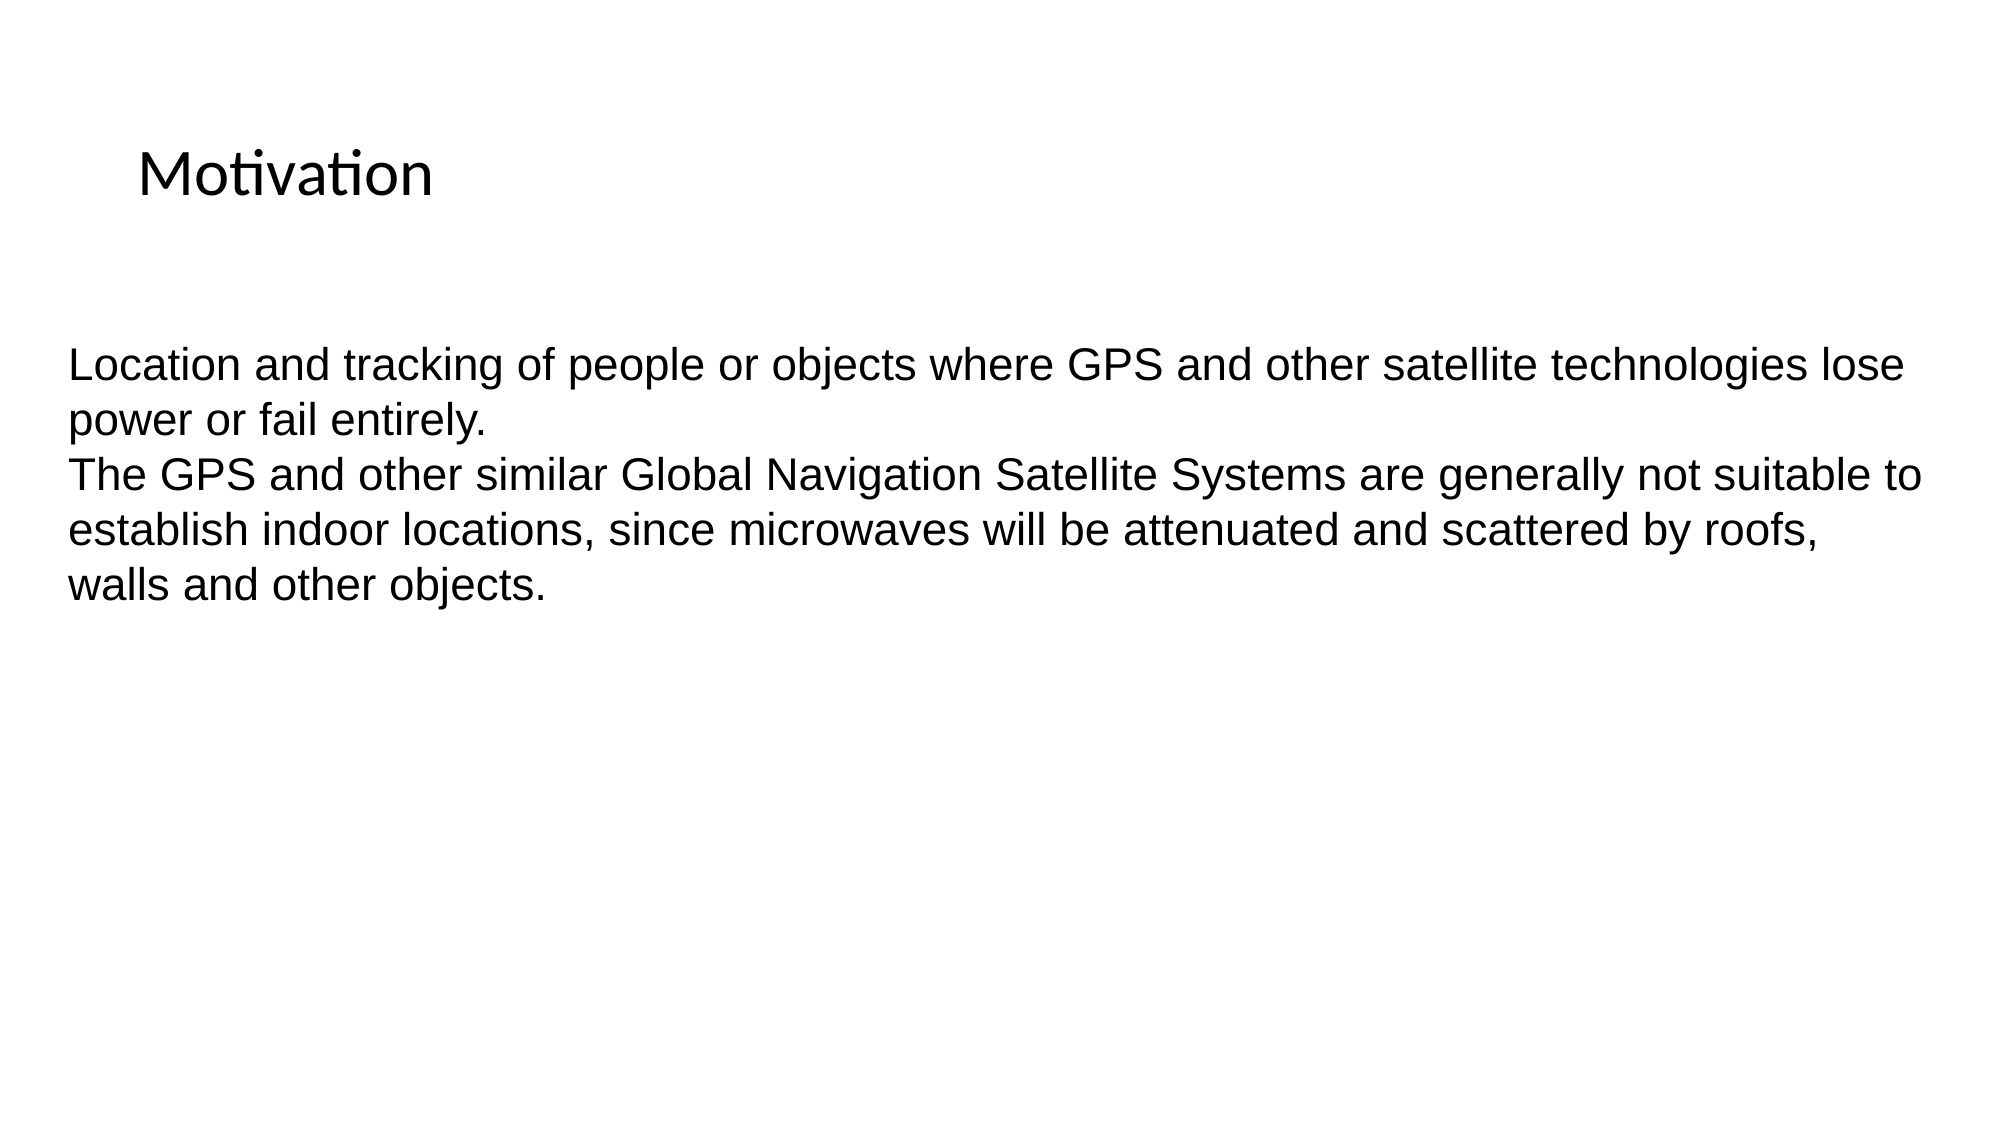

# Motivation
Location and tracking of people or objects where GPS and other satellite technologies lose power or fail entirely.
The GPS and other similar Global Navigation Satellite Systems are generally not suitable to establish indoor locations, since microwaves will be attenuated and scattered by roofs, walls and other objects.